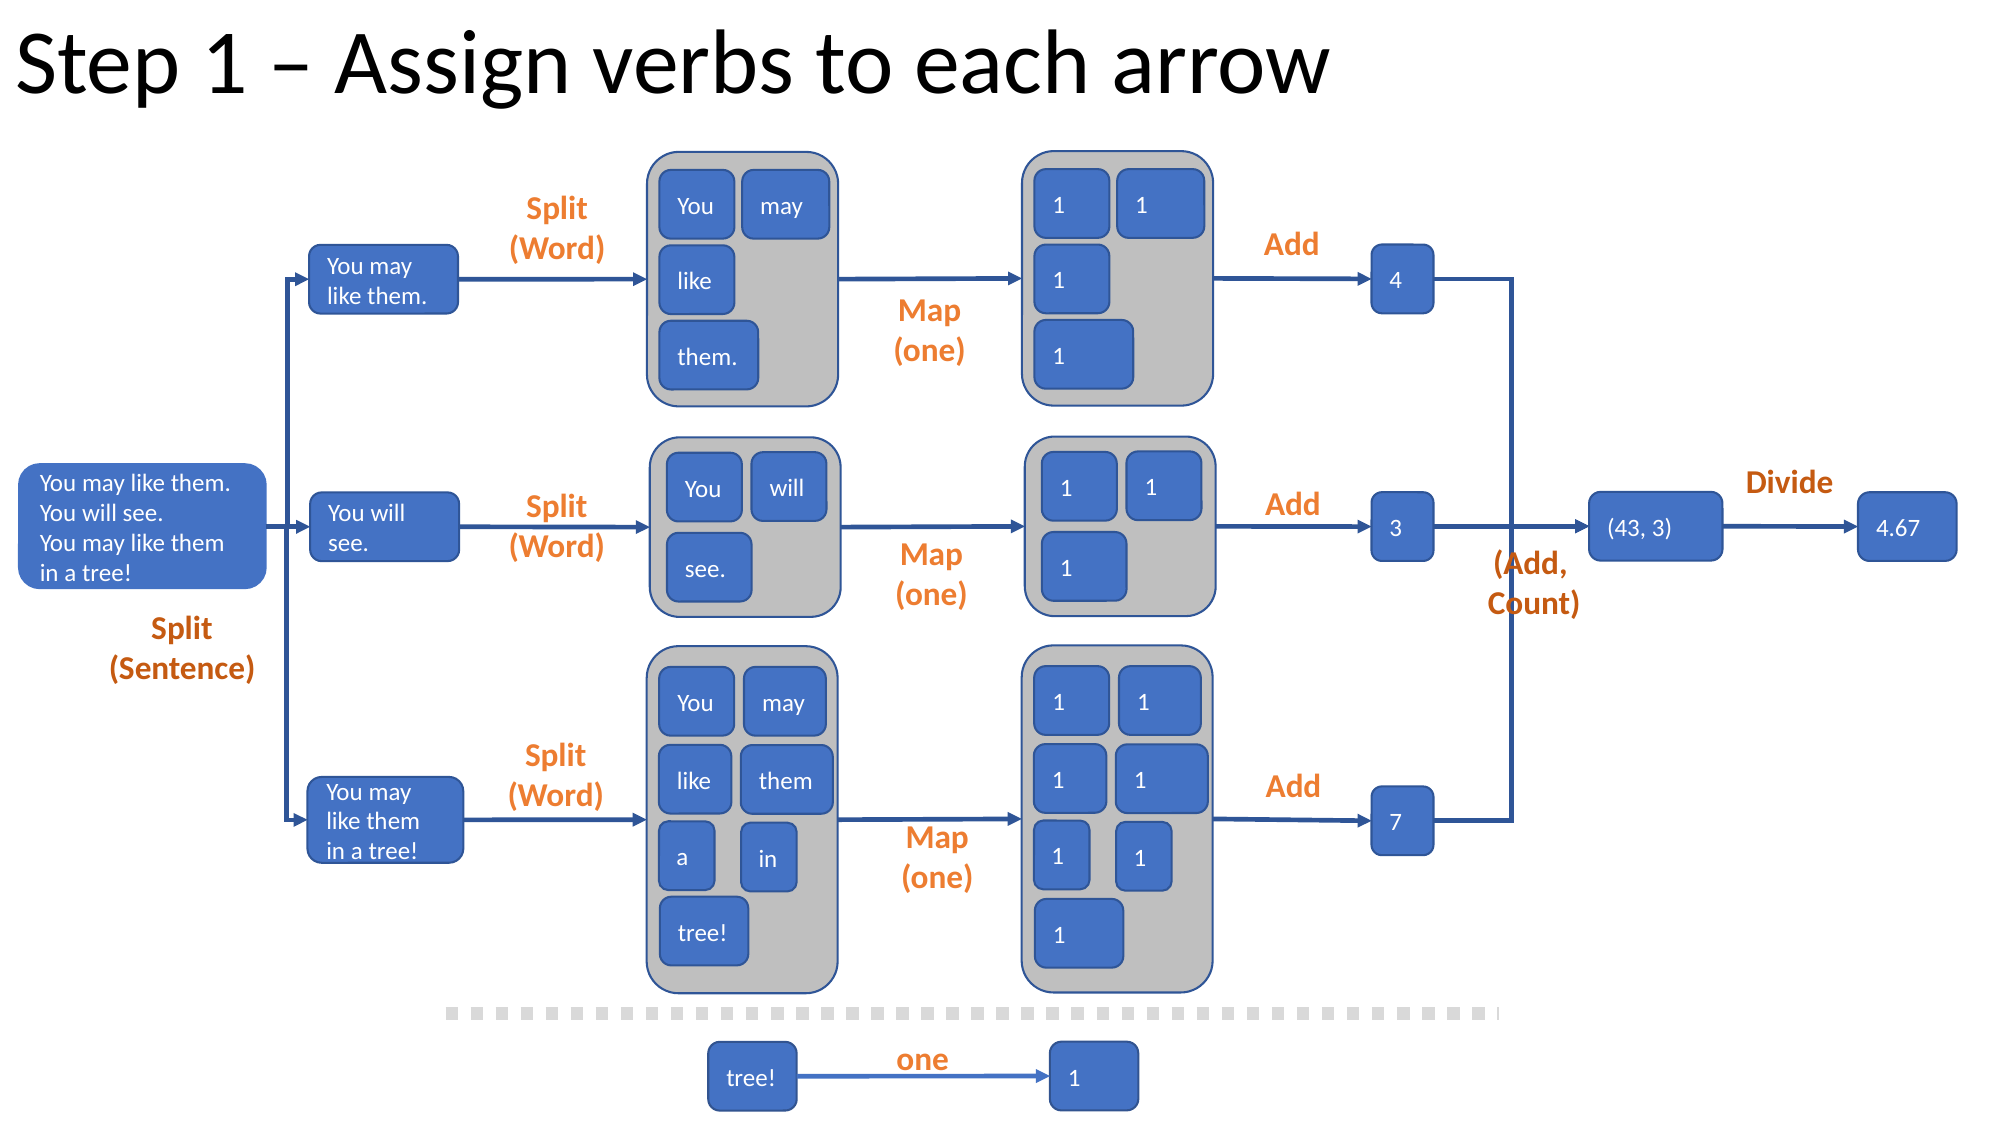

# Step 1 – Assign verbs to each arrow

1
1
You
may
Split
(Word)
Add
1
4
You may like them.
like
Map
(one)
1
them.

1
1
will
You
Divide
You may like them.
You will see.
You may like them in a tree!
Add
Split
(Word)
(43, 3)
3
4.67
You will see.
Map
(one)
1
see.
(Add,
Count)
Split
(Sentence)

1
1
You
may
Split
(Word)
1
1
like
them
Add
You may like them in a tree!
7
Map
(one)
1
a
1
in
tree!
1
one
1
tree!